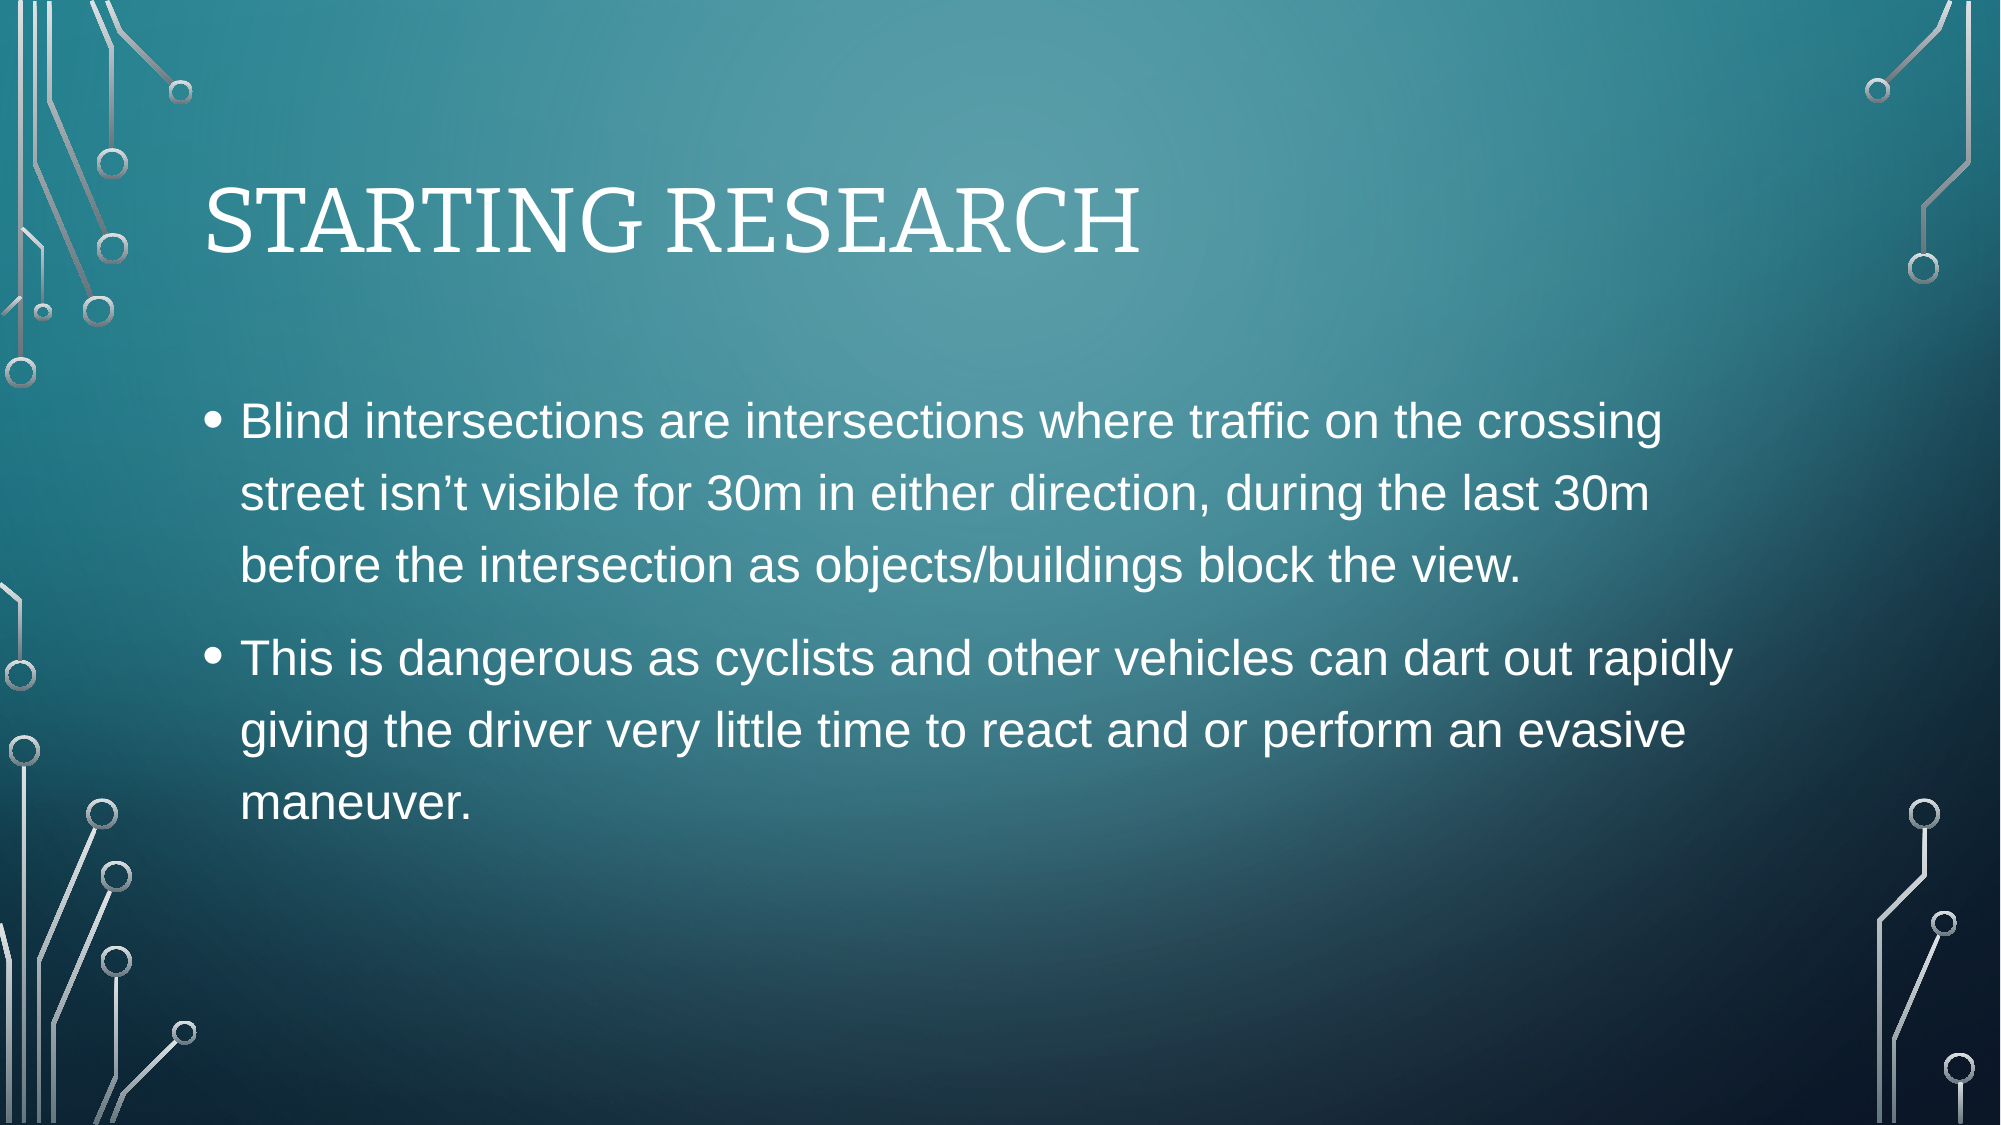

# Starting research
Blind intersections are intersections where traffic on the crossing street isn’t visible for 30m in either direction, during the last 30m before the intersection as objects/buildings block the view.
This is dangerous as cyclists and other vehicles can dart out rapidly giving the driver very little time to react and or perform an evasive maneuver.